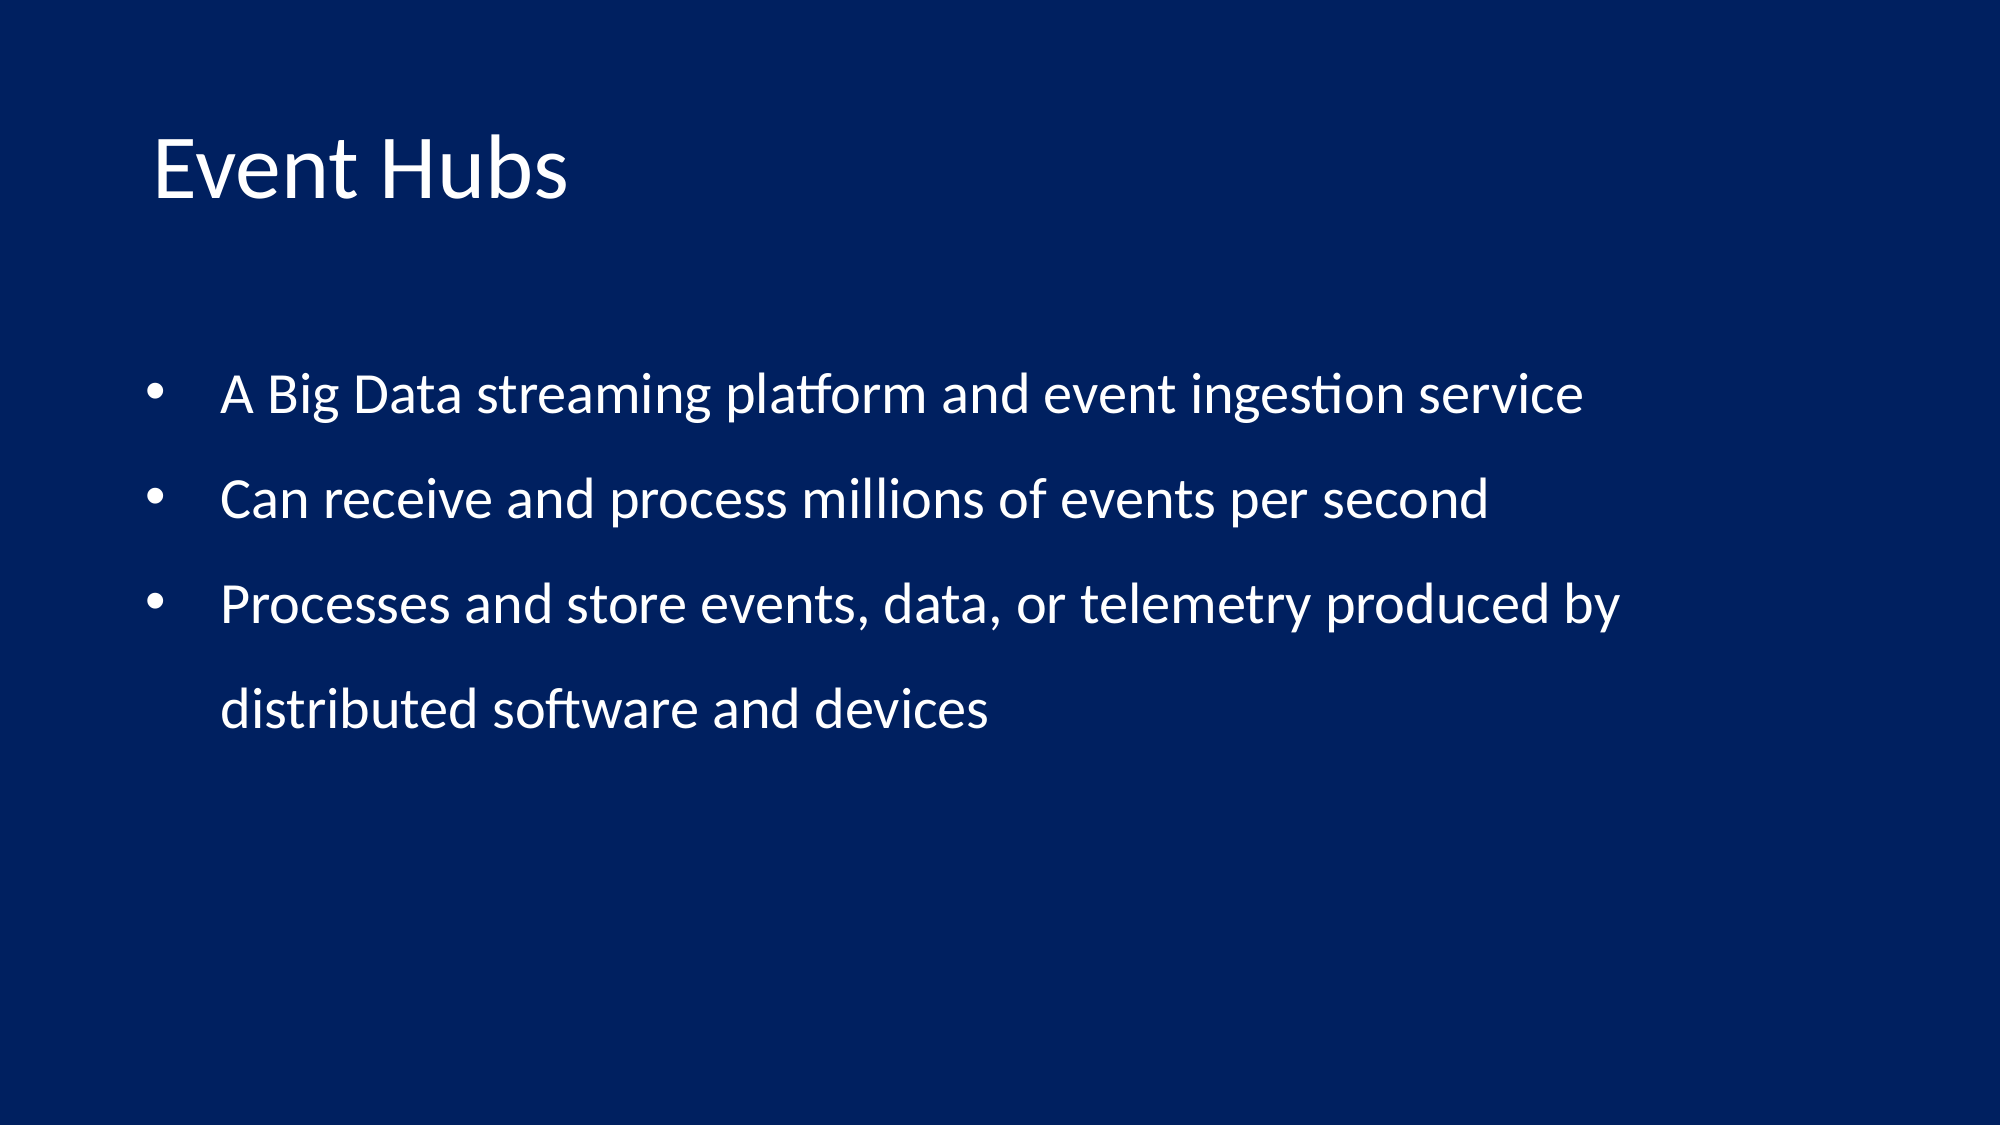

# Event Hubs
A Big Data streaming platform and event ingestion service
Can receive and process millions of events per second
Processes and store events, data, or telemetry produced by distributed software and devices